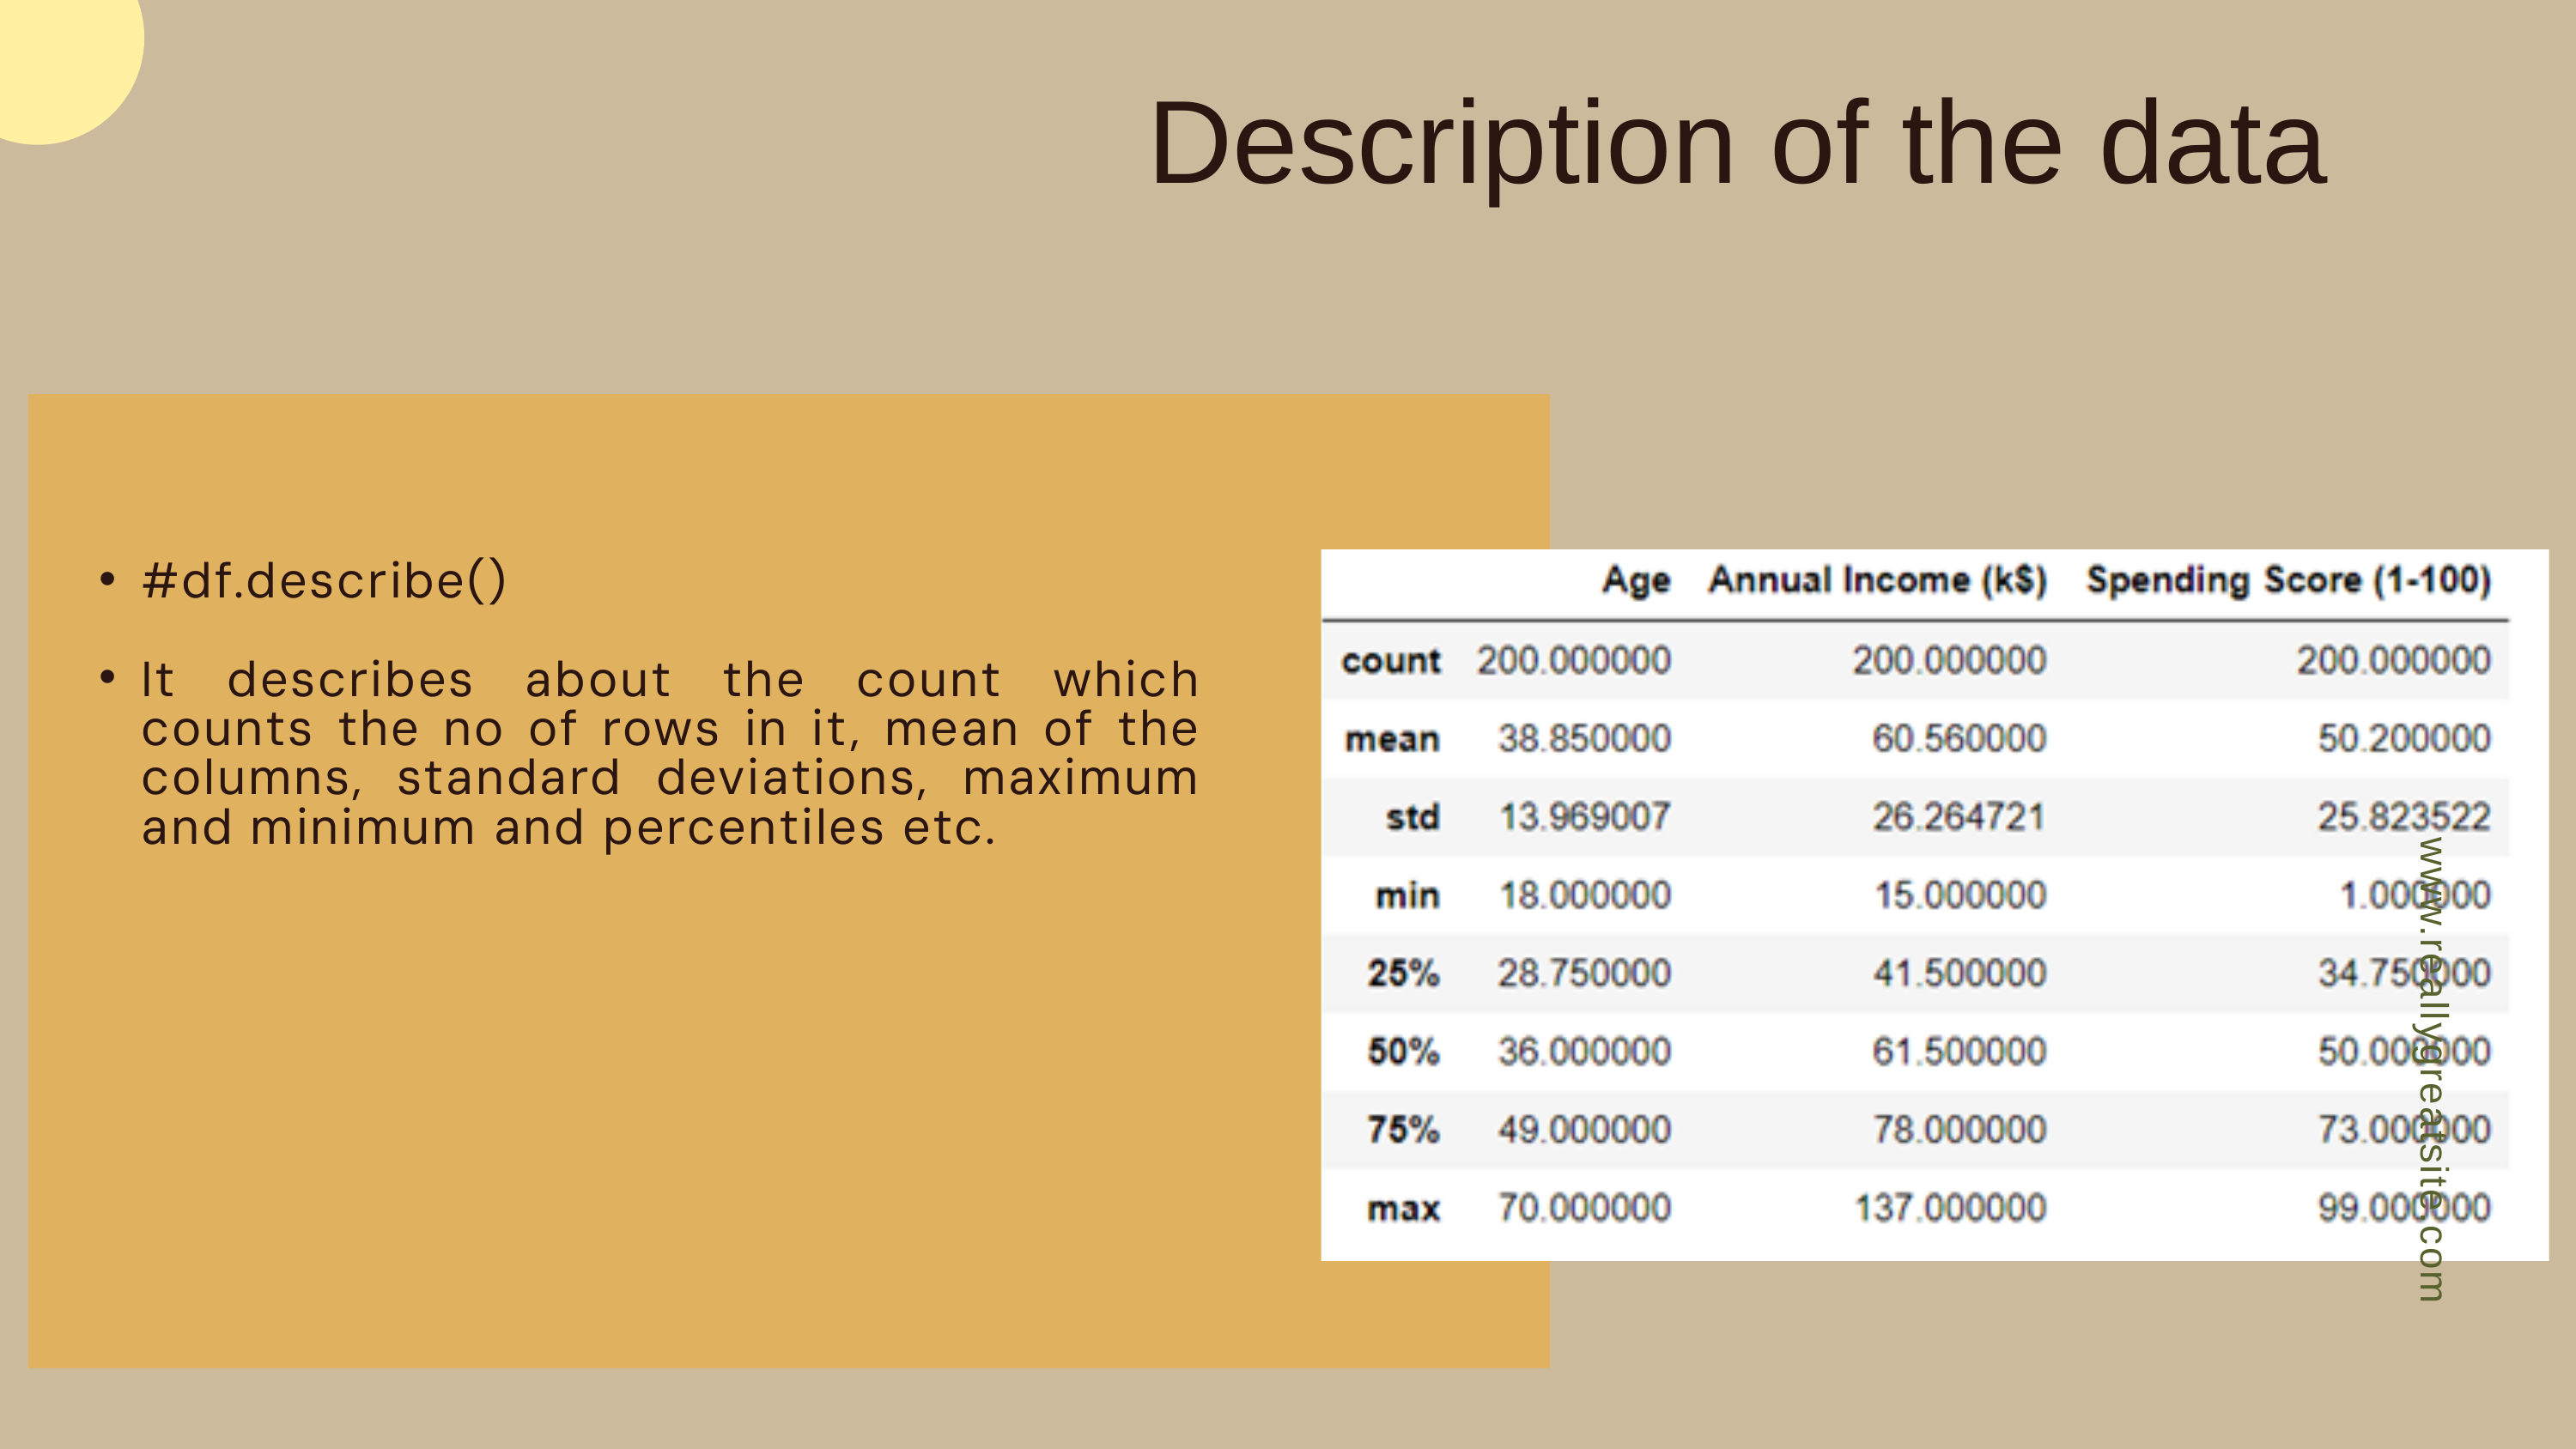

Description of the data

#df.describe()

It describes about the count which counts the no of rows in it, mean of the columns, standard deviations, maximum and minimum and percentiles etc.

www.reallygreatsite.com